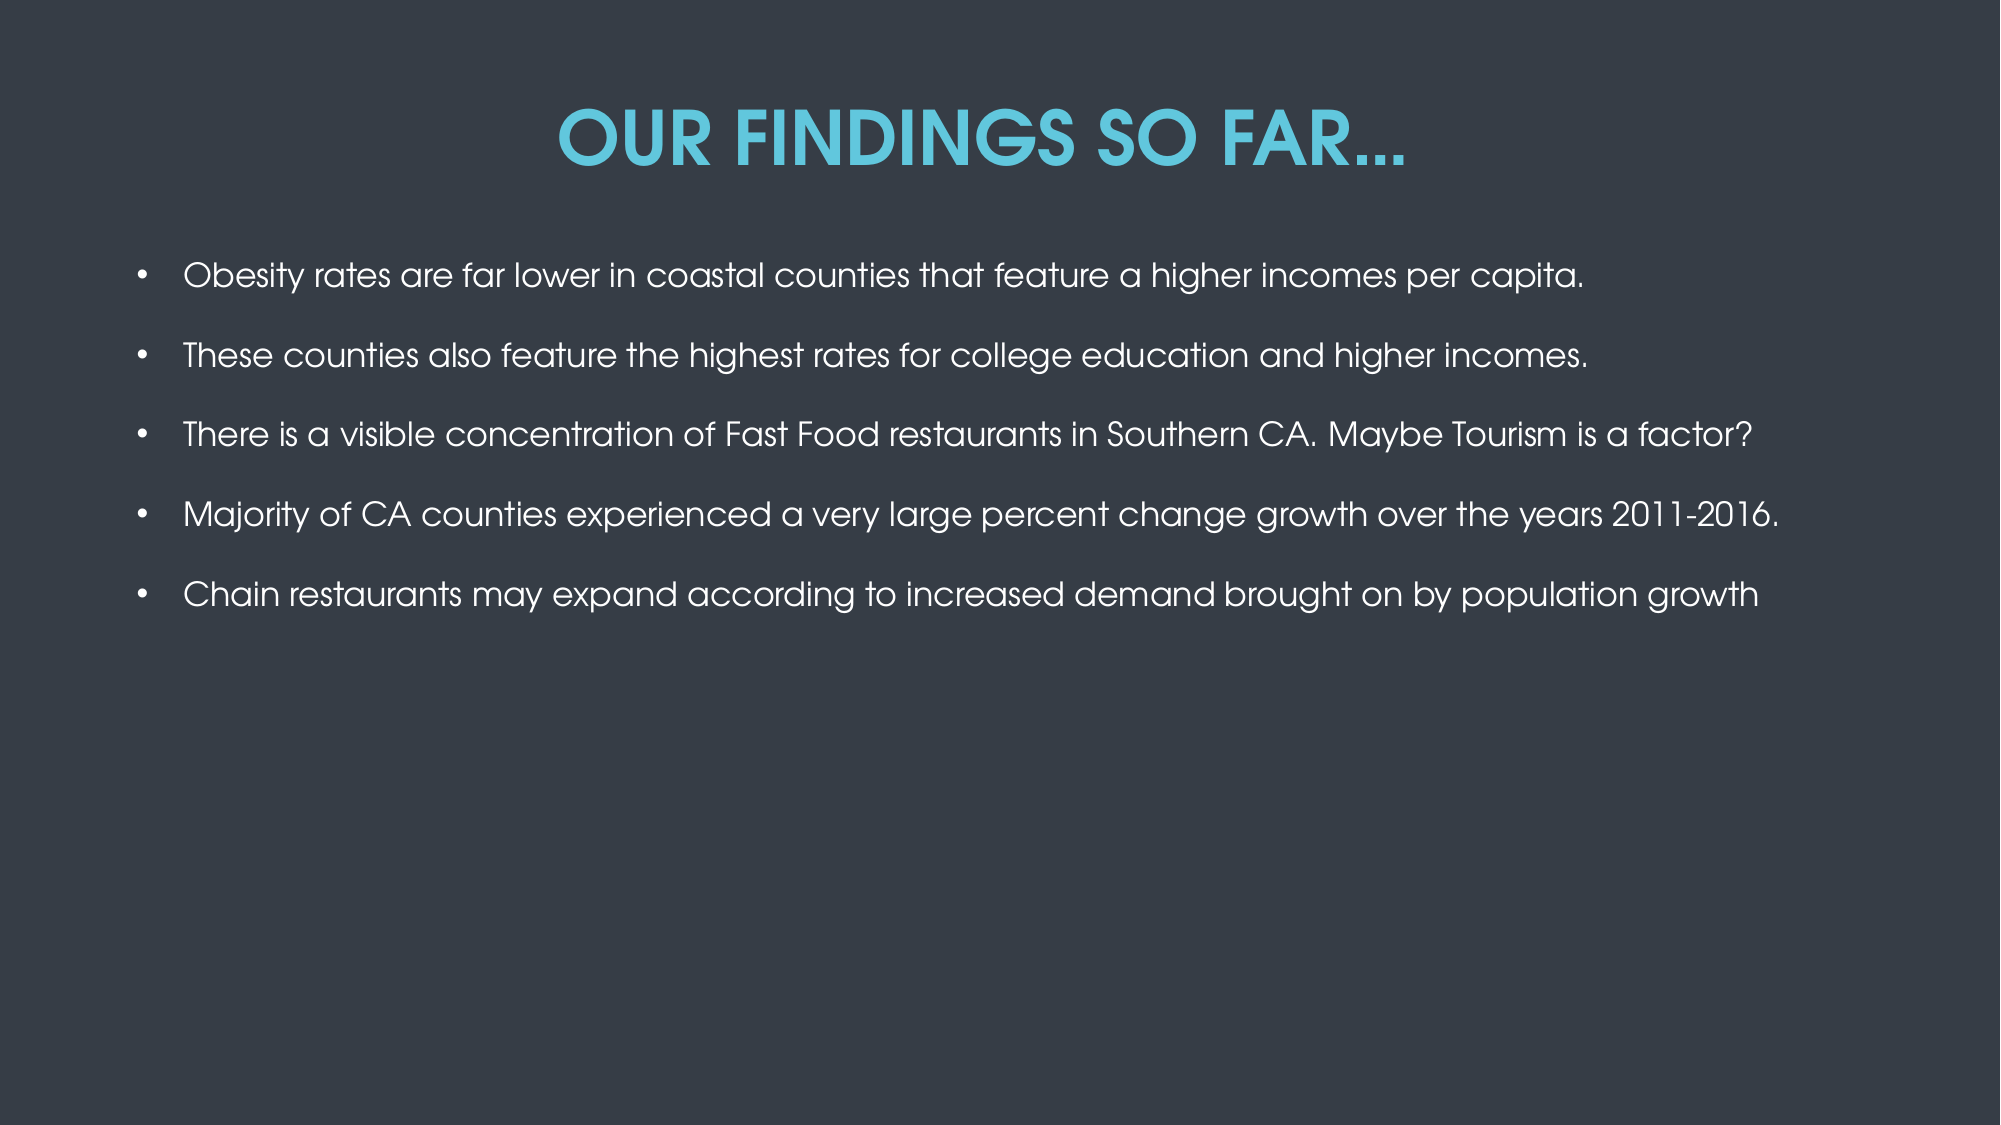

OUR FINDINGS SO FAR…

Obesity rates are far lower in coastal counties that feature a higher incomes per capita.

These counties also feature the highest rates for college education and higher incomes.

There is a visible concentration of Fast Food restaurants in Southern CA. Maybe Tourism is a factor?

Majority of CA counties experienced a very large percent change growth over the years 2011-2016.

Chain restaurants may expand according to increased demand brought on by population growth